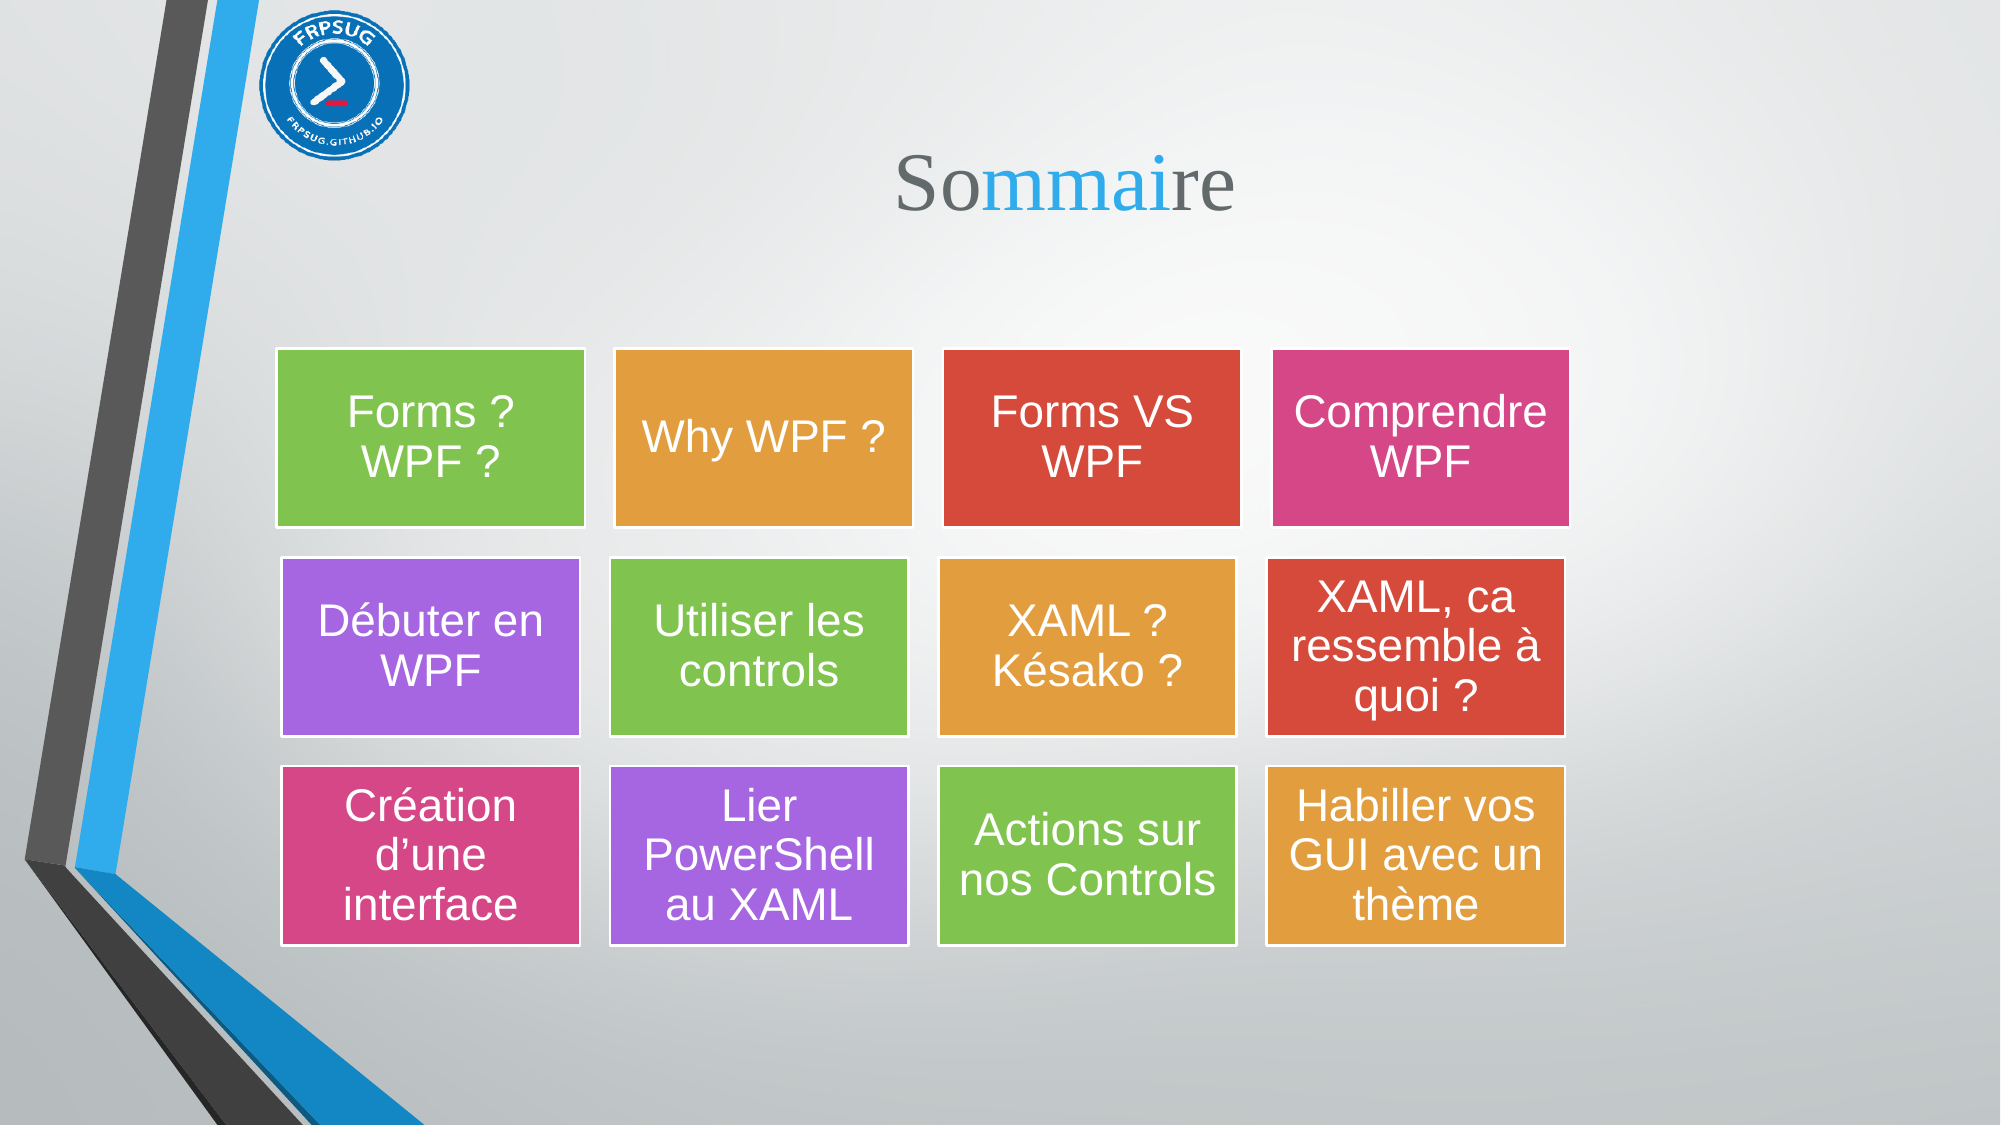

# Sommaire
Forms ? WPF ?
Why WPF ?
Forms VS WPF
Comprendre WPF
Débuter en WPF
Utiliser les controls
XAML ? Késako ?
XAML, ca ressemble à quoi ?
Création d’une interface
Lier PowerShell au XAML
Actions sur nos Controls
Habiller vos GUI avec un thème